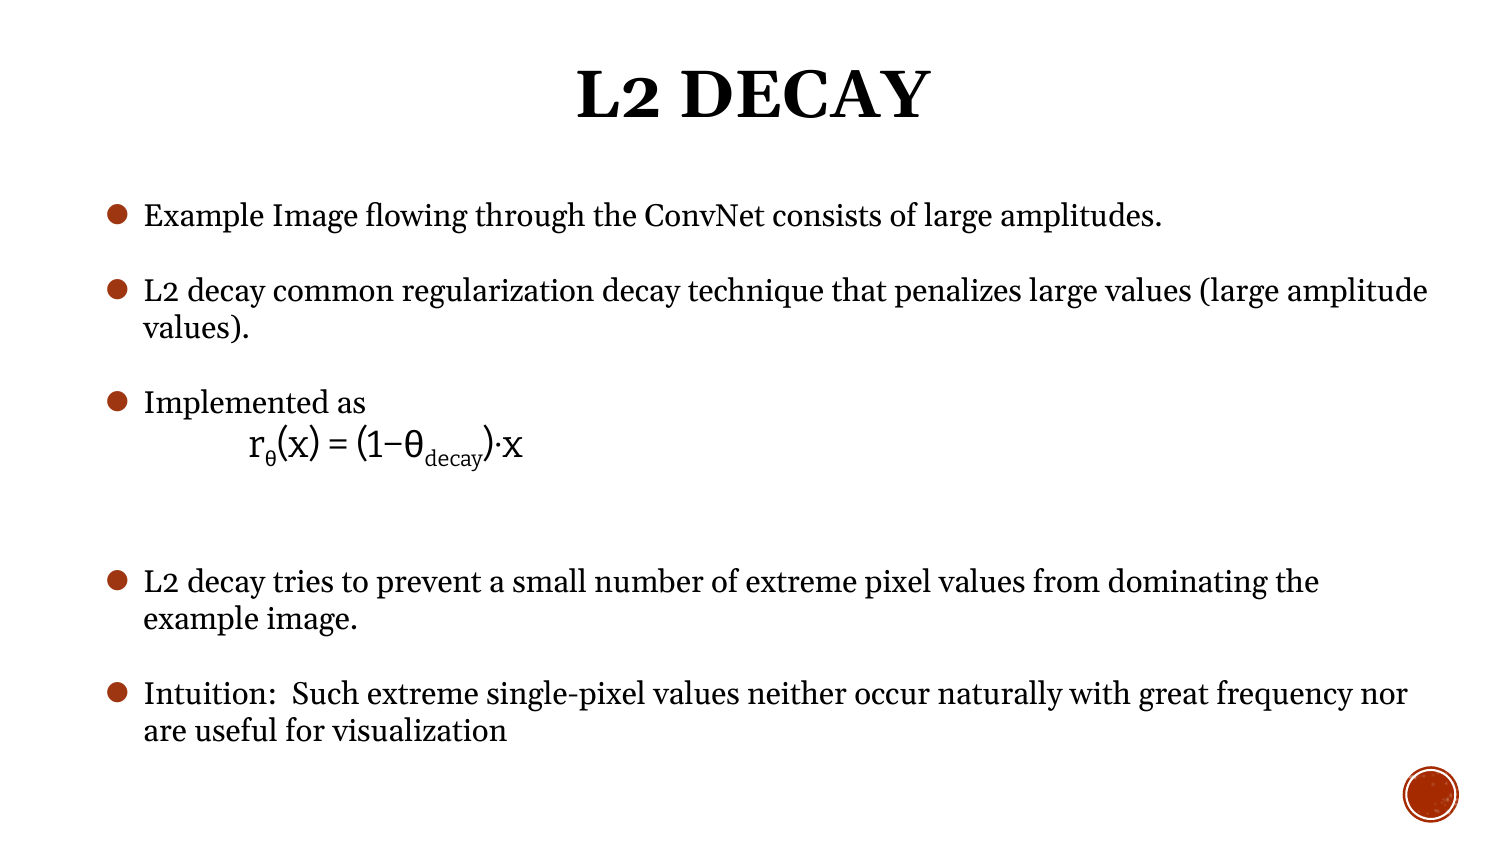

L2 DECAY
Example Image flowing through the ConvNet consists of large amplitudes.

L2 decay common regularization decay technique that penalizes large values (large amplitude values).

Implemented as
                                    rθ(x) = (1−θdecay)·x

L2 decay tries to prevent a small number of extreme pixel values from dominating the example image.

Intuition:  Such extreme single-pixel values neither occur naturally with great frequency nor are useful for visualization